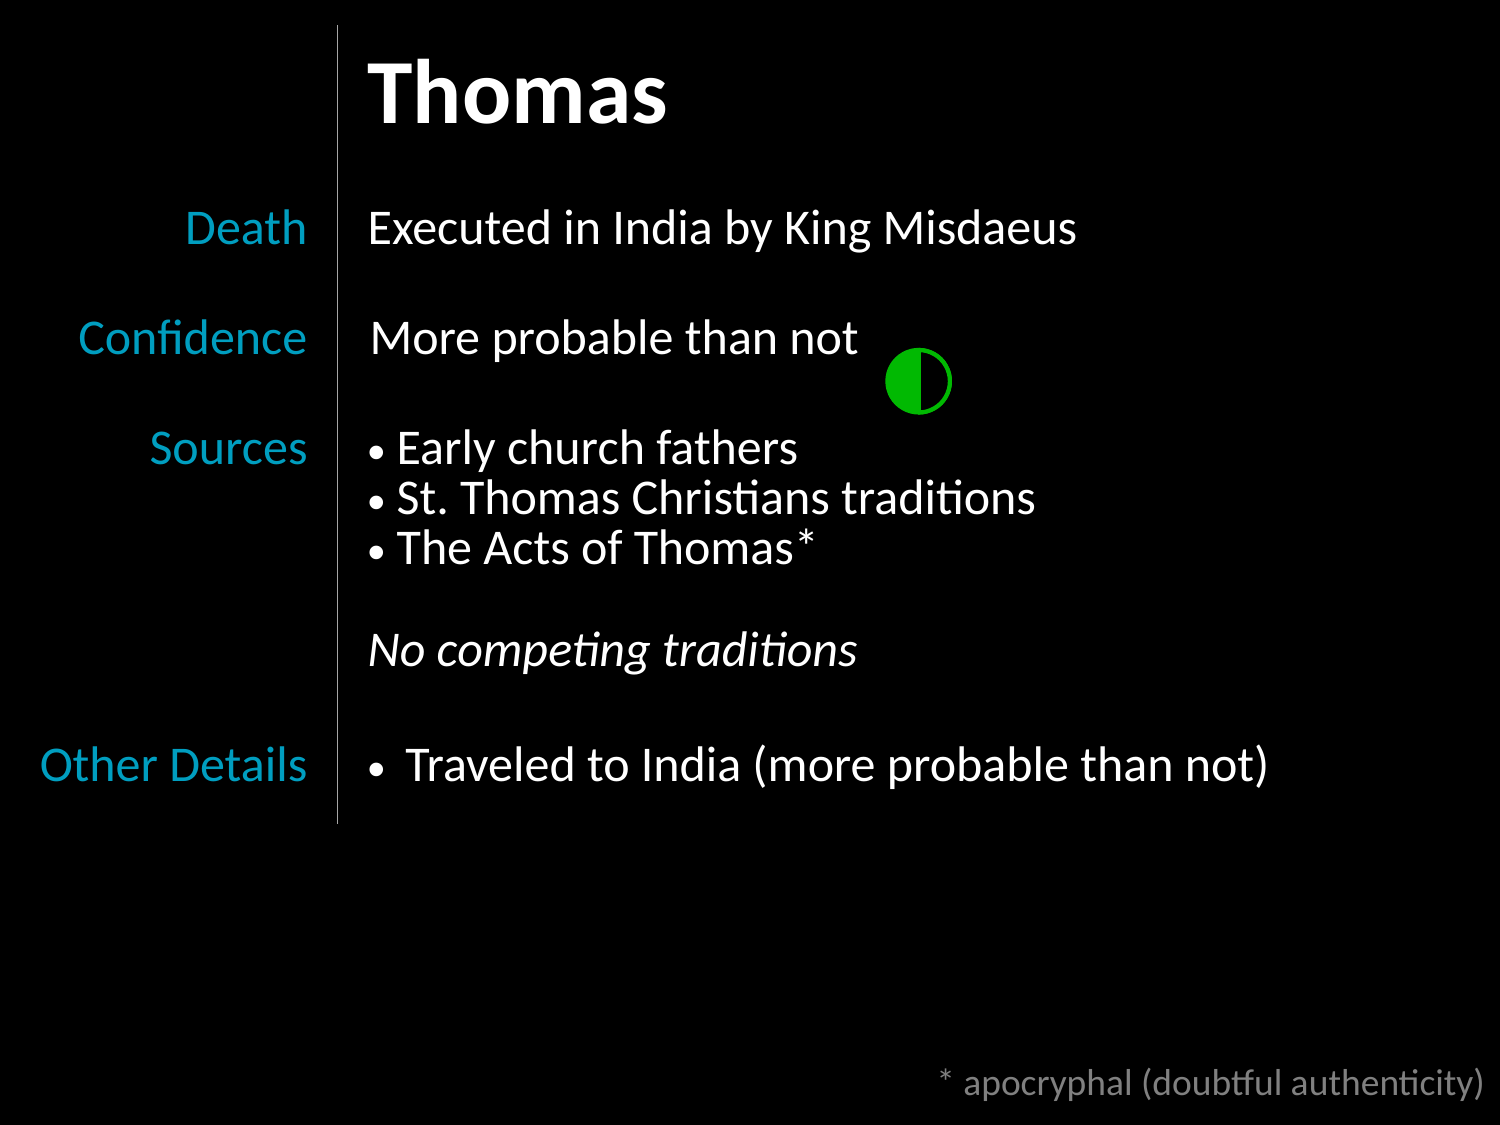

|  | Thomas |
| --- | --- |
| Death | Executed in India by King Misdaeus |
| Confidence | More probable than not |
| Sources | Early church fathers St. Thomas Christians traditions The Acts of Thomas\* |
|  | No competing traditions |
| Other Details | Traveled to India (more probable than not) |

﻿* apocryphal (doubtful authenticity)